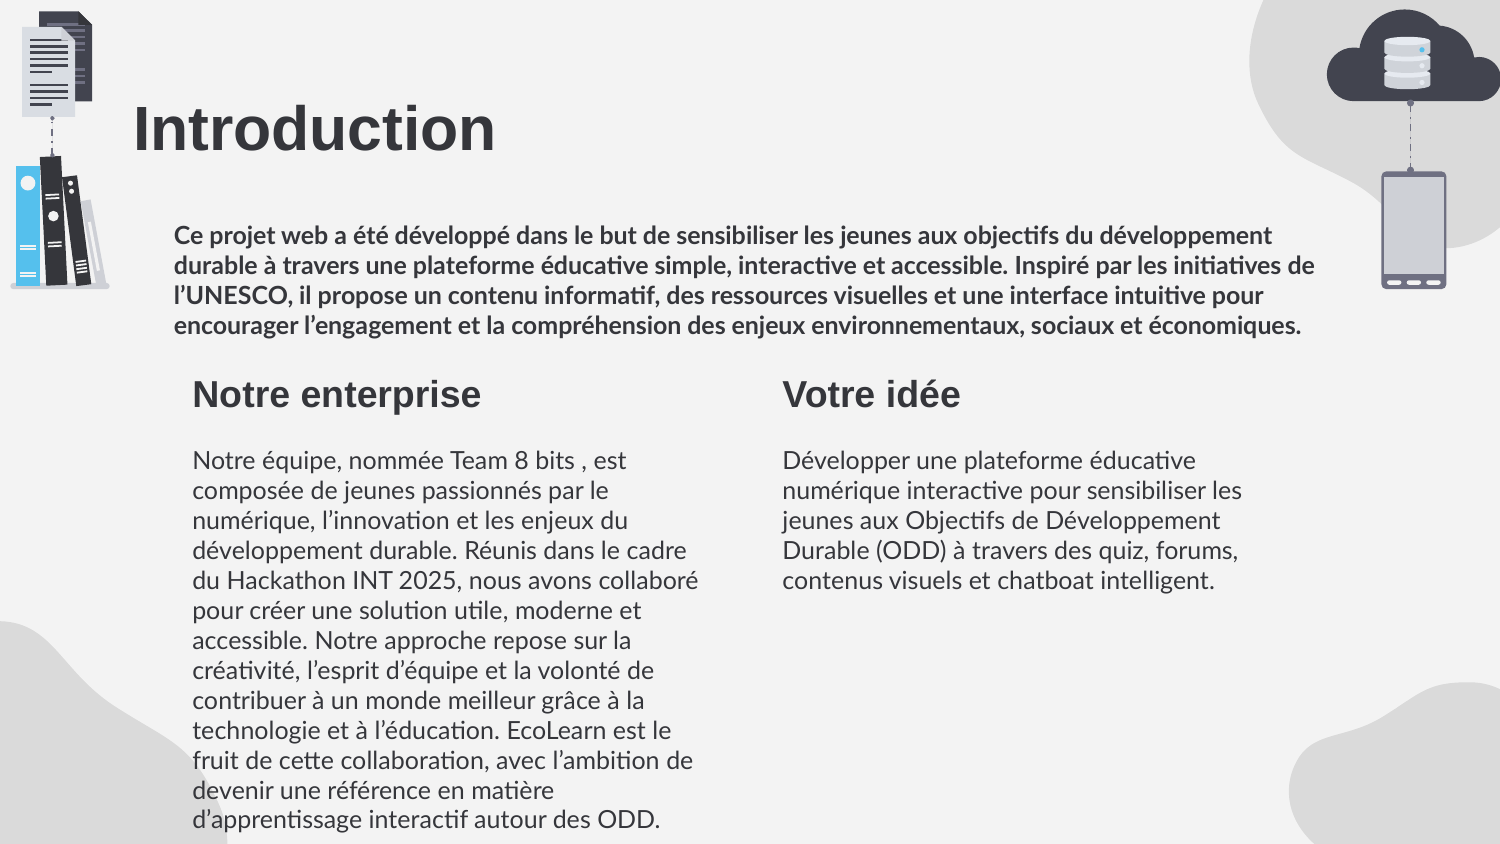

# Introduction
Ce projet web a été développé dans le but de sensibiliser les jeunes aux objectifs du développement durable à travers une plateforme éducative simple, interactive et accessible. Inspiré par les initiatives de l’UNESCO, il propose un contenu informatif, des ressources visuelles et une interface intuitive pour encourager l’engagement et la compréhension des enjeux environnementaux, sociaux et économiques.
Notre enterprise
Votre idée
Notre équipe, nommée Team 8 bits , est composée de jeunes passionnés par le numérique, l’innovation et les enjeux du développement durable. Réunis dans le cadre du Hackathon INT 2025, nous avons collaboré pour créer une solution utile, moderne et accessible. Notre approche repose sur la créativité, l’esprit d’équipe et la volonté de contribuer à un monde meilleur grâce à la technologie et à l’éducation. EcoLearn est le fruit de cette collaboration, avec l’ambition de devenir une référence en matière d’apprentissage interactif autour des ODD.
Développer une plateforme éducative numérique interactive pour sensibiliser les jeunes aux Objectifs de Développement Durable (ODD) à travers des quiz, forums, contenus visuels et chatboat intelligent.